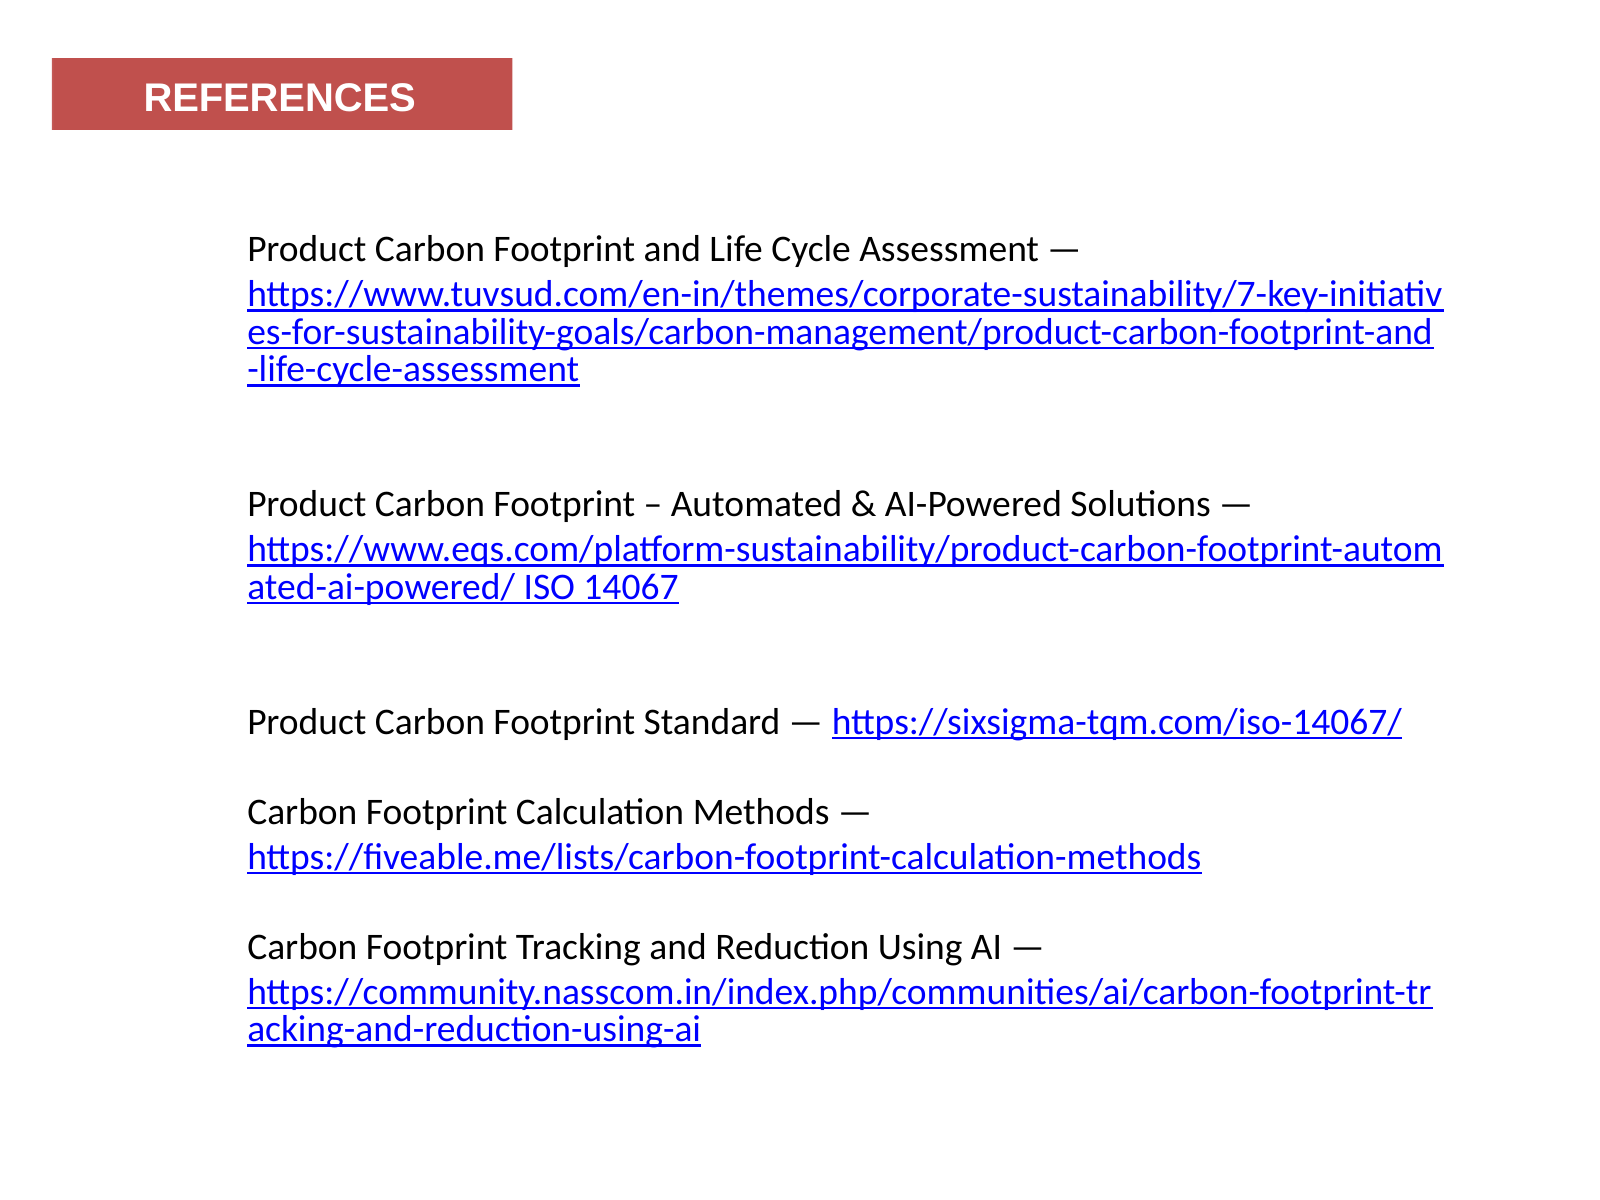

REFERENCES
Product Carbon Footprint and Life Cycle Assessment — https://www.tuvsud.com/en-in/themes/corporate-sustainability/7-key-initiatives-for-sustainability-goals/carbon-management/product-carbon-footprint-and-life-cycle-assessment

Product Carbon Footprint – Automated & AI-Powered Solutions — https://www.eqs.com/platform-sustainability/product-carbon-footprint-automated-ai-powered/ ISO 14067

Product Carbon Footprint Standard — https://sixsigma-tqm.com/iso-14067/

Carbon Footprint Calculation Methods — https://fiveable.me/lists/carbon-footprint-calculation-methods

Carbon Footprint Tracking and Reduction Using AI — https://community.nasscom.in/index.php/communities/ai/carbon-footprint-tracking-and-reduction-using-ai